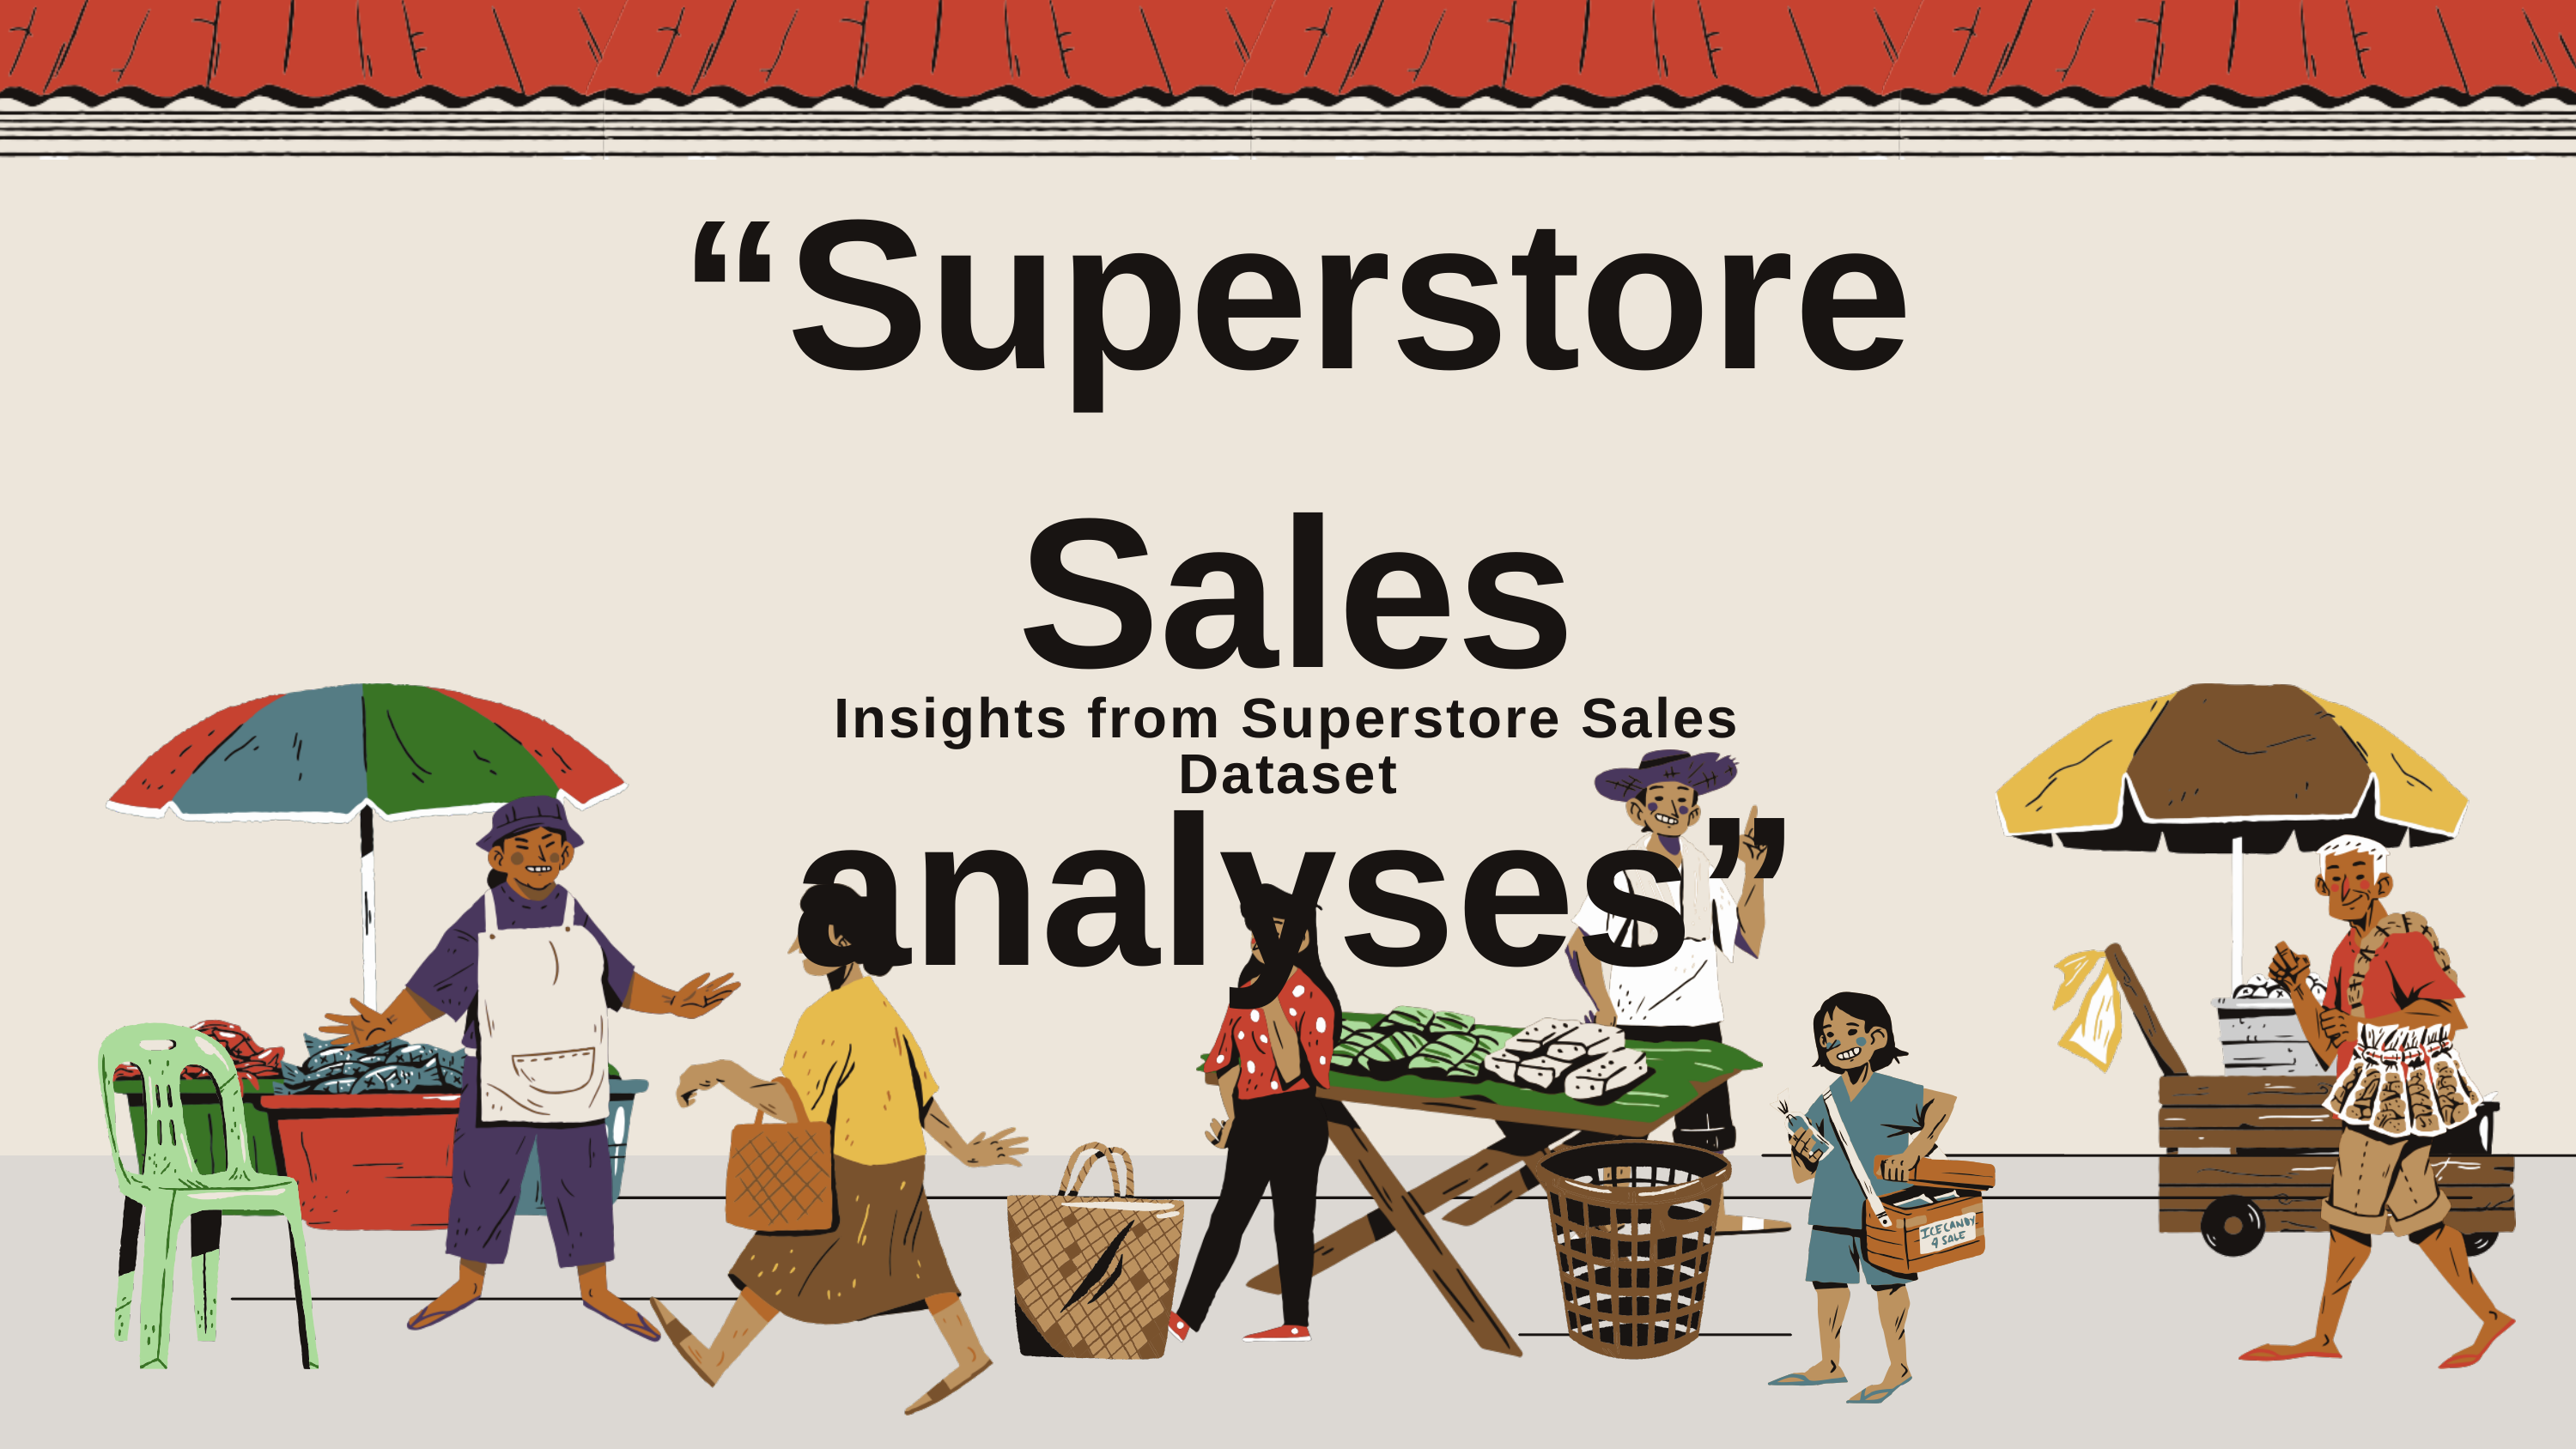

“Superstore Sales analyses”

Insights from Superstore Sales Dataset